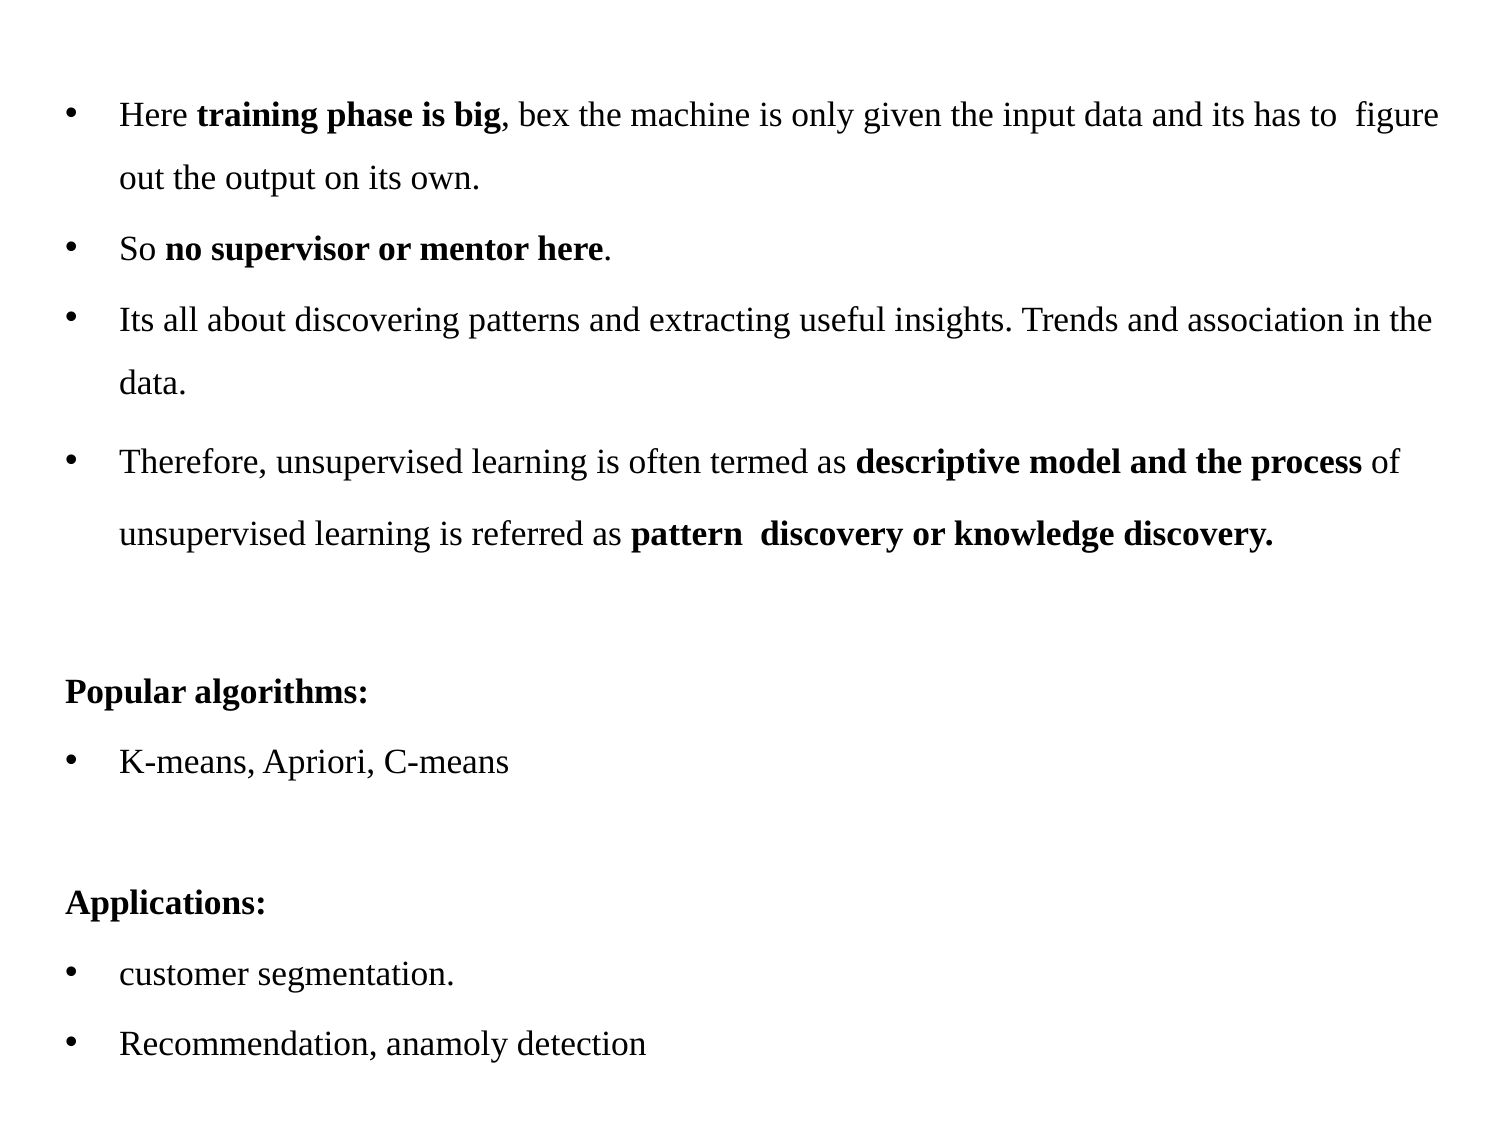

Here training phase is big, bex the machine is only given the input data and its has to  figure out the output on its own.
So no supervisor or mentor here.
Its all about discovering patterns and extracting useful insights. Trends and association in the data.
Therefore, unsupervised learning is often termed as descriptive model and the process of unsupervised learning is referred as pattern  discovery or knowledge discovery.

Popular algorithms:
K-means, Apriori, C-means

Applications:
customer segmentation.
Recommendation, anamoly detection